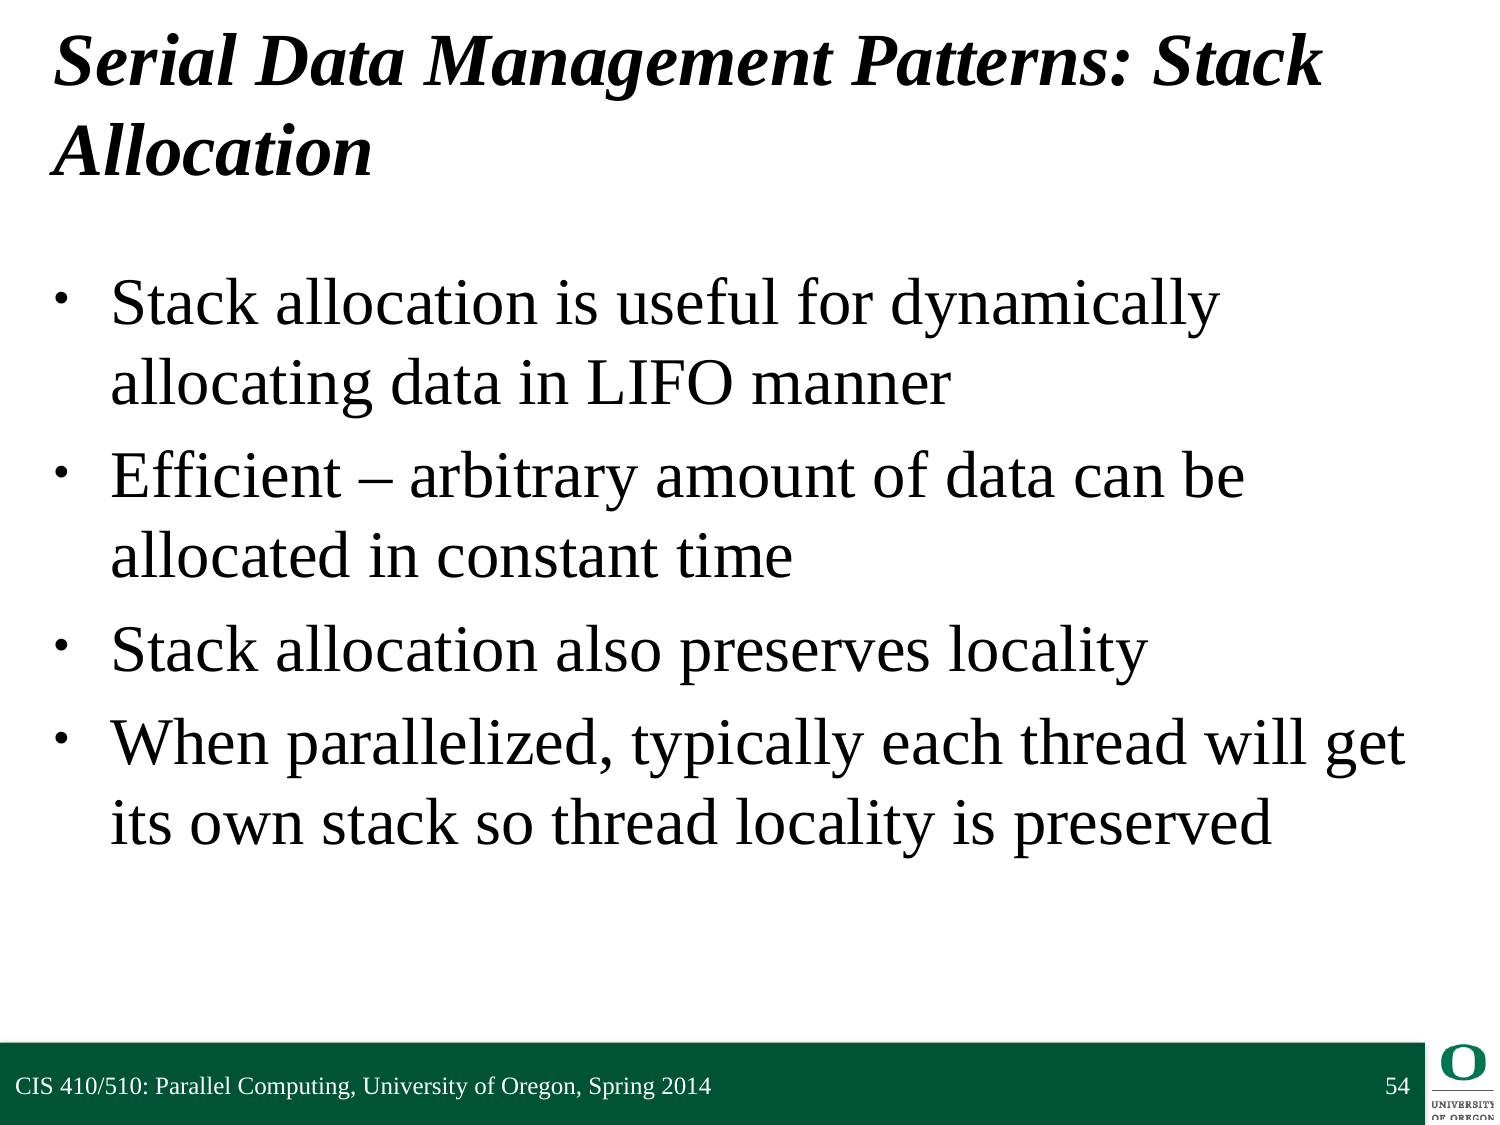

# Serial Data Management Patterns: Stack Allocation
Stack allocation is useful for dynamically allocating data in LIFO manner
Efficient – arbitrary amount of data can be allocated in constant time
Stack allocation also preserves locality
When parallelized, typically each thread will get its own stack so thread locality is preserved
CIS 410/510: Parallel Computing, University of Oregon, Spring 2014
54